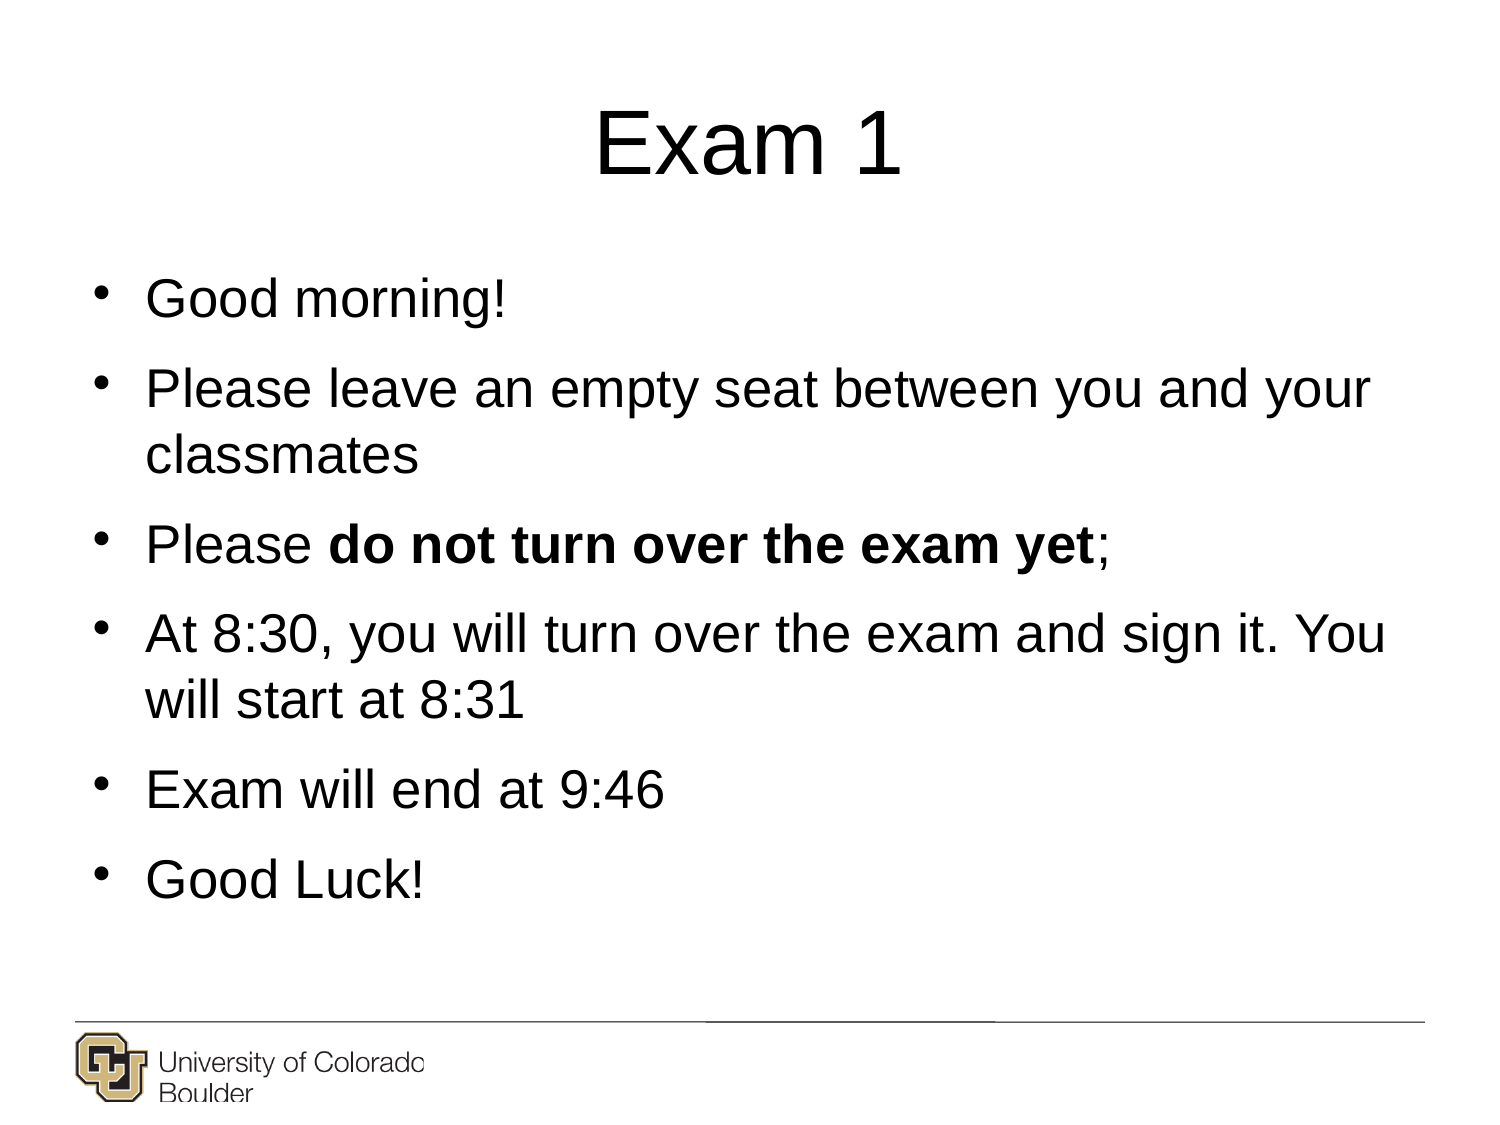

# Exam 1
Good morning!
Please leave an empty seat between you and your classmates
Please do not turn over the exam yet;
At 8:30, you will turn over the exam and sign it. You will start at 8:31
Exam will end at 9:46
Good Luck!